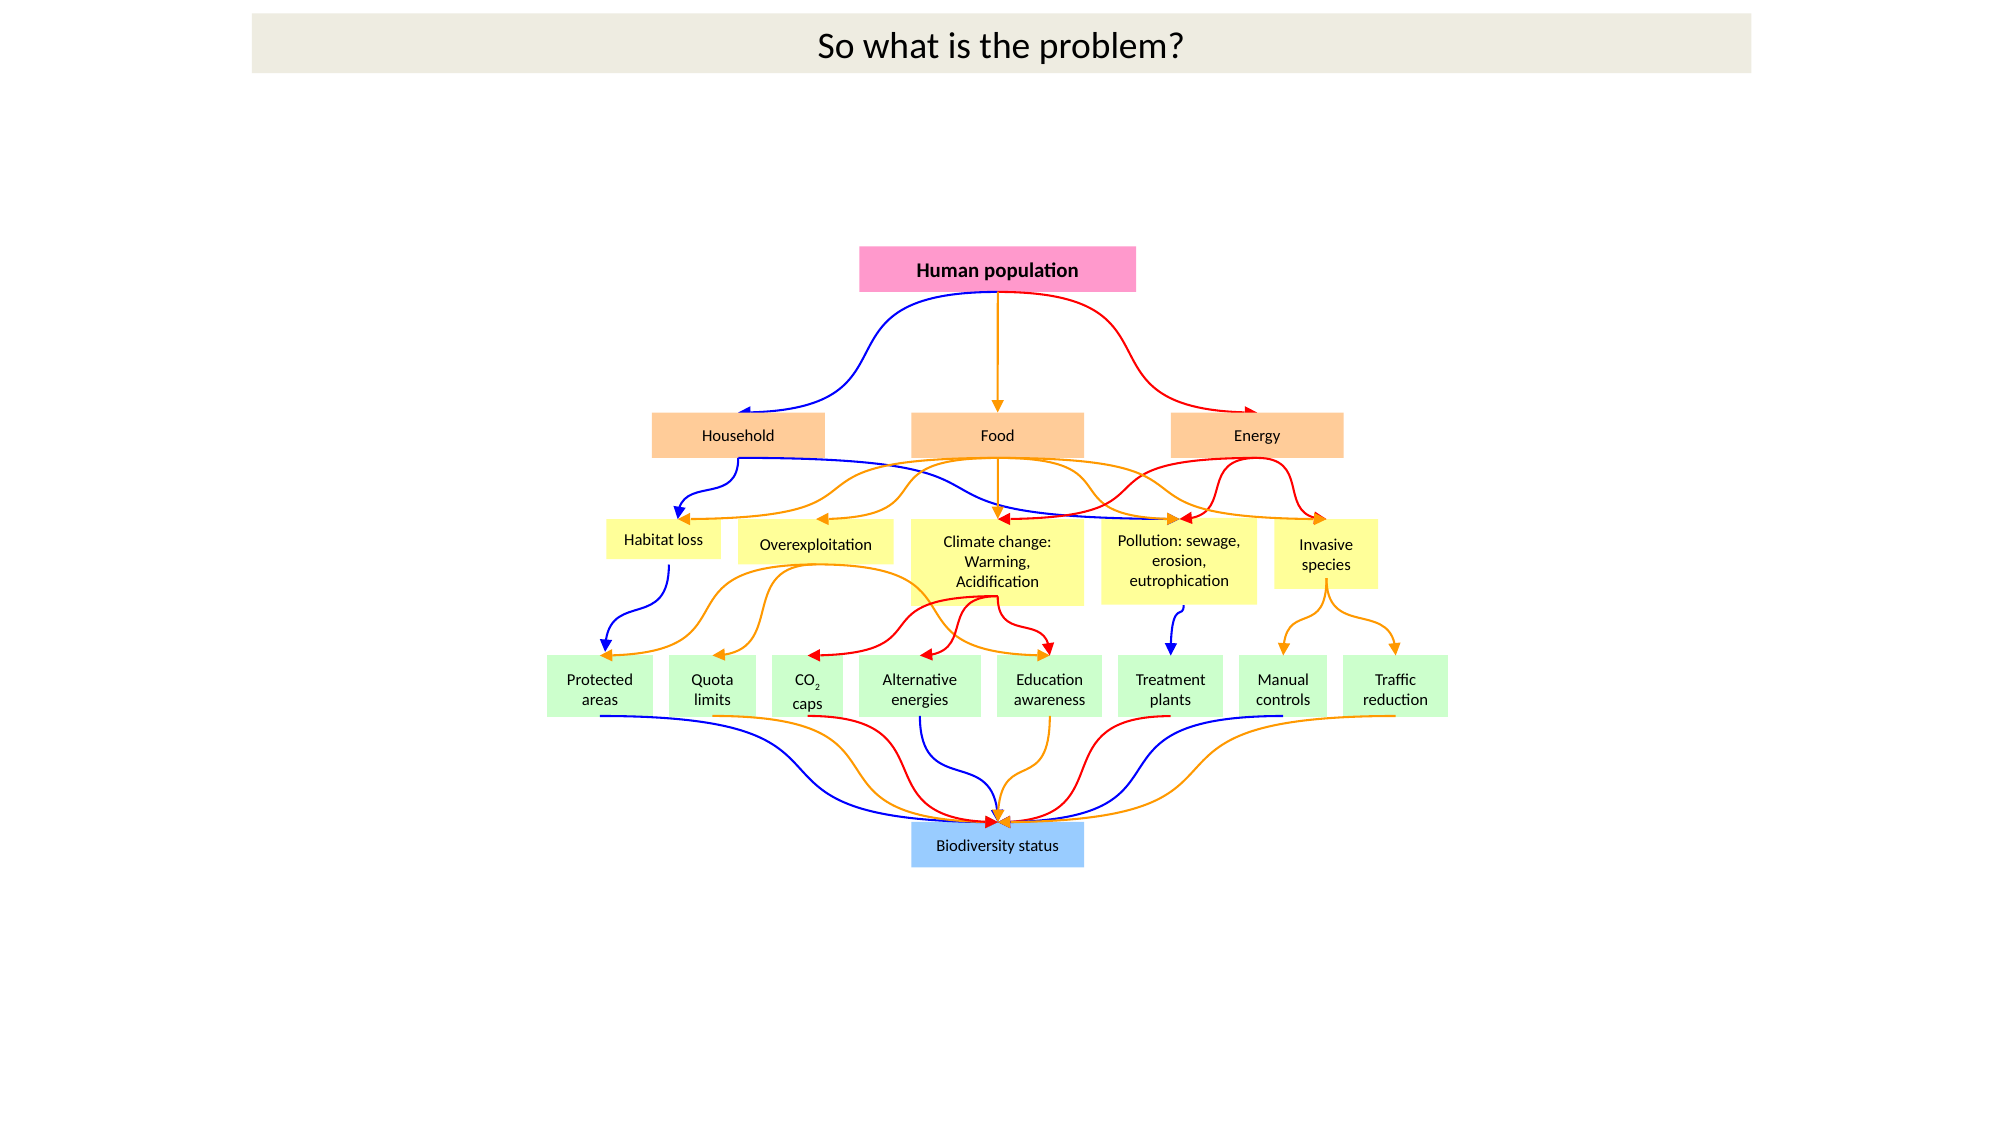

So what is the problem?

Human population
Household
Food
Energy
Pollution: sewage, erosion, eutrophication
Habitat loss
Overexploitation
Climate change: Warming, Acidification
Invasive species
Protected areas
Quota limits
CO2 caps
Alternative energies
Education awareness
Treatment plants
Manual controls
Traffic reduction
Biodiversity status